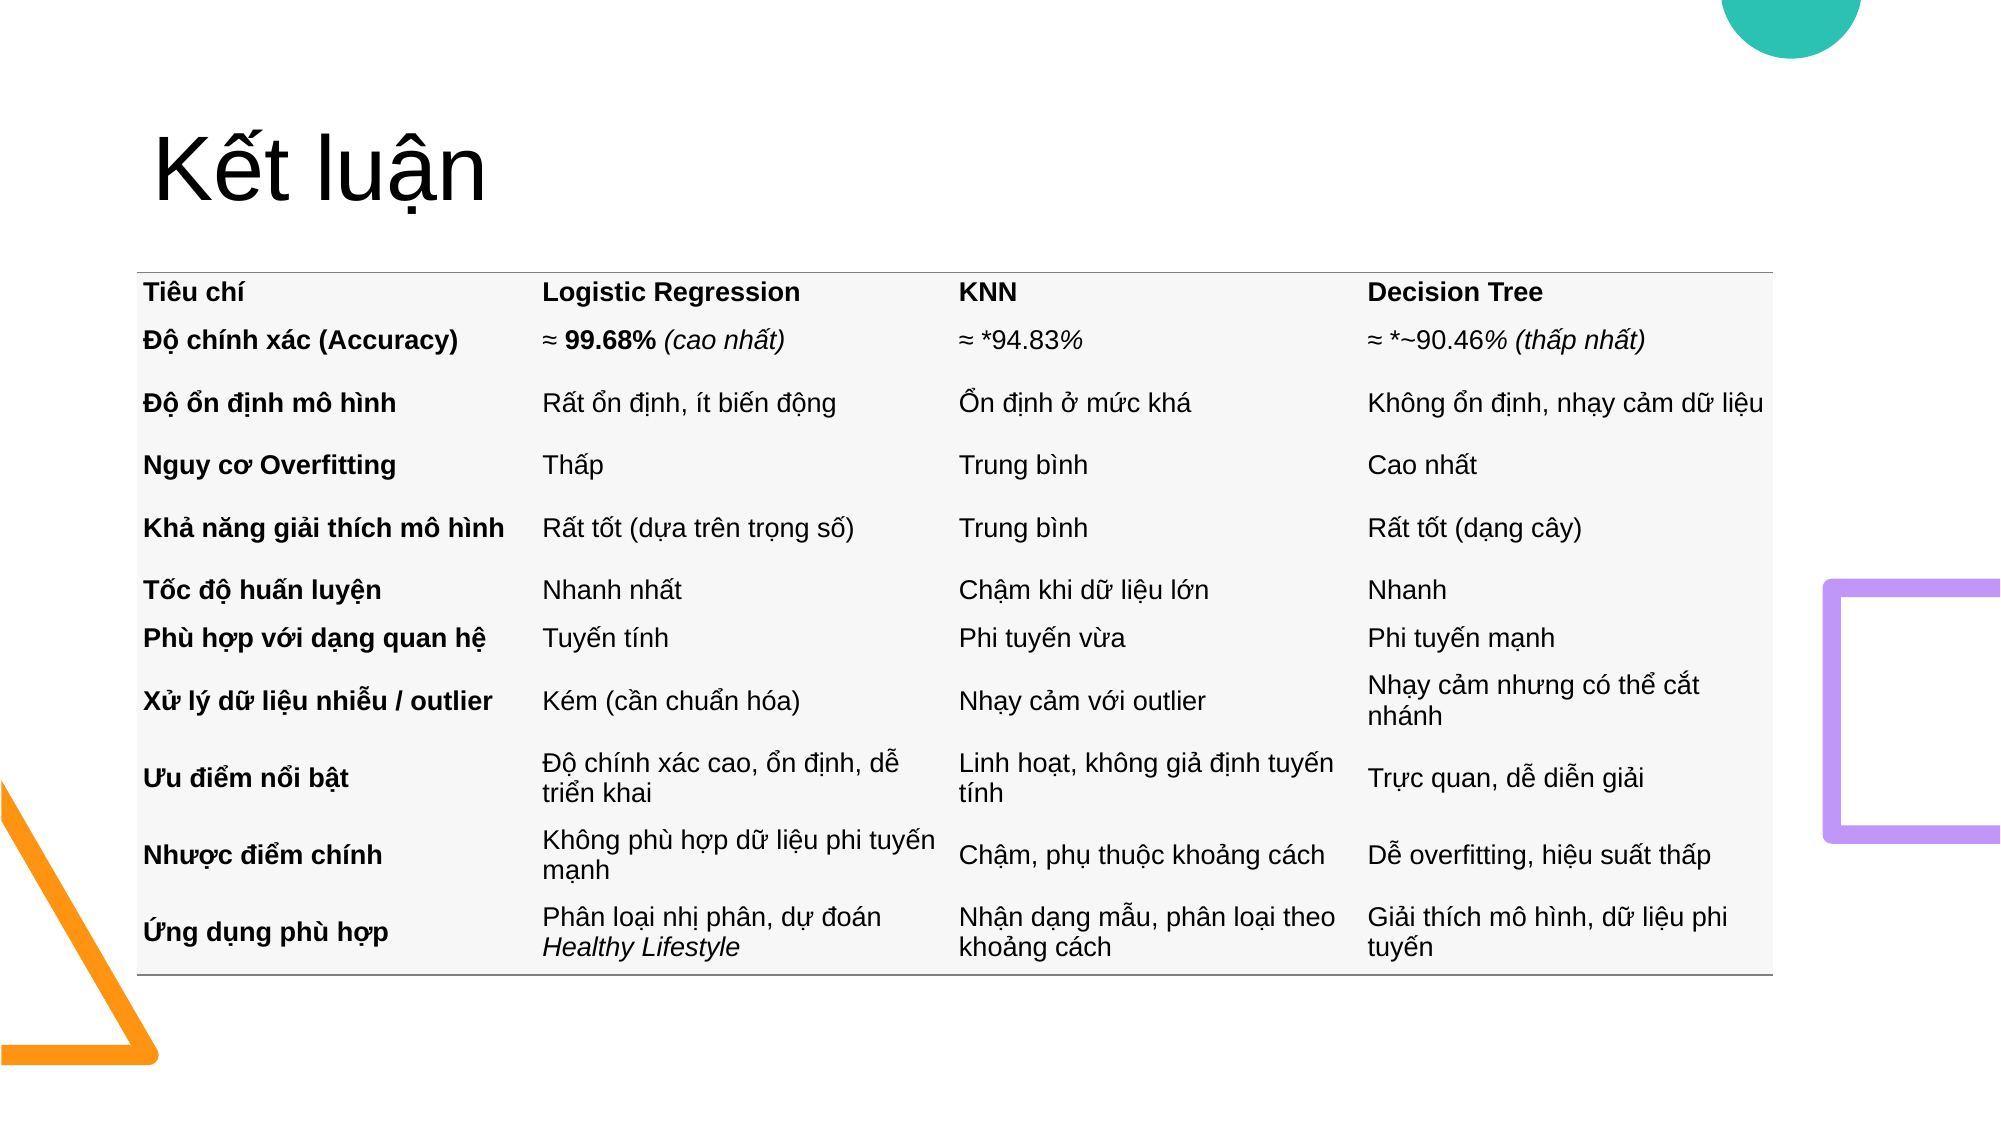

# Kết luận
| Tiêu chí | Logistic Regression | KNN | Decision Tree |
| --- | --- | --- | --- |
| Độ chính xác (Accuracy) | ≈ 99.68% (cao nhất) | ≈ \*94.83% | ≈ \*~90.46% (thấp nhất) |
| Độ ổn định mô hình | Rất ổn định, ít biến động | Ổn định ở mức khá | Không ổn định, nhạy cảm dữ liệu |
| Nguy cơ Overfitting | Thấp | Trung bình | Cao nhất |
| Khả năng giải thích mô hình | Rất tốt (dựa trên trọng số) | Trung bình | Rất tốt (dạng cây) |
| Tốc độ huấn luyện | Nhanh nhất | Chậm khi dữ liệu lớn | Nhanh |
| Phù hợp với dạng quan hệ | Tuyến tính | Phi tuyến vừa | Phi tuyến mạnh |
| Xử lý dữ liệu nhiễu / outlier | Kém (cần chuẩn hóa) | Nhạy cảm với outlier | Nhạy cảm nhưng có thể cắt nhánh |
| Ưu điểm nổi bật | Độ chính xác cao, ổn định, dễ triển khai | Linh hoạt, không giả định tuyến tính | Trực quan, dễ diễn giải |
| Nhược điểm chính | Không phù hợp dữ liệu phi tuyến mạnh | Chậm, phụ thuộc khoảng cách | Dễ overfitting, hiệu suất thấp |
| Ứng dụng phù hợp | Phân loại nhị phân, dự đoán Healthy Lifestyle | Nhận dạng mẫu, phân loại theo khoảng cách | Giải thích mô hình, dữ liệu phi tuyến |